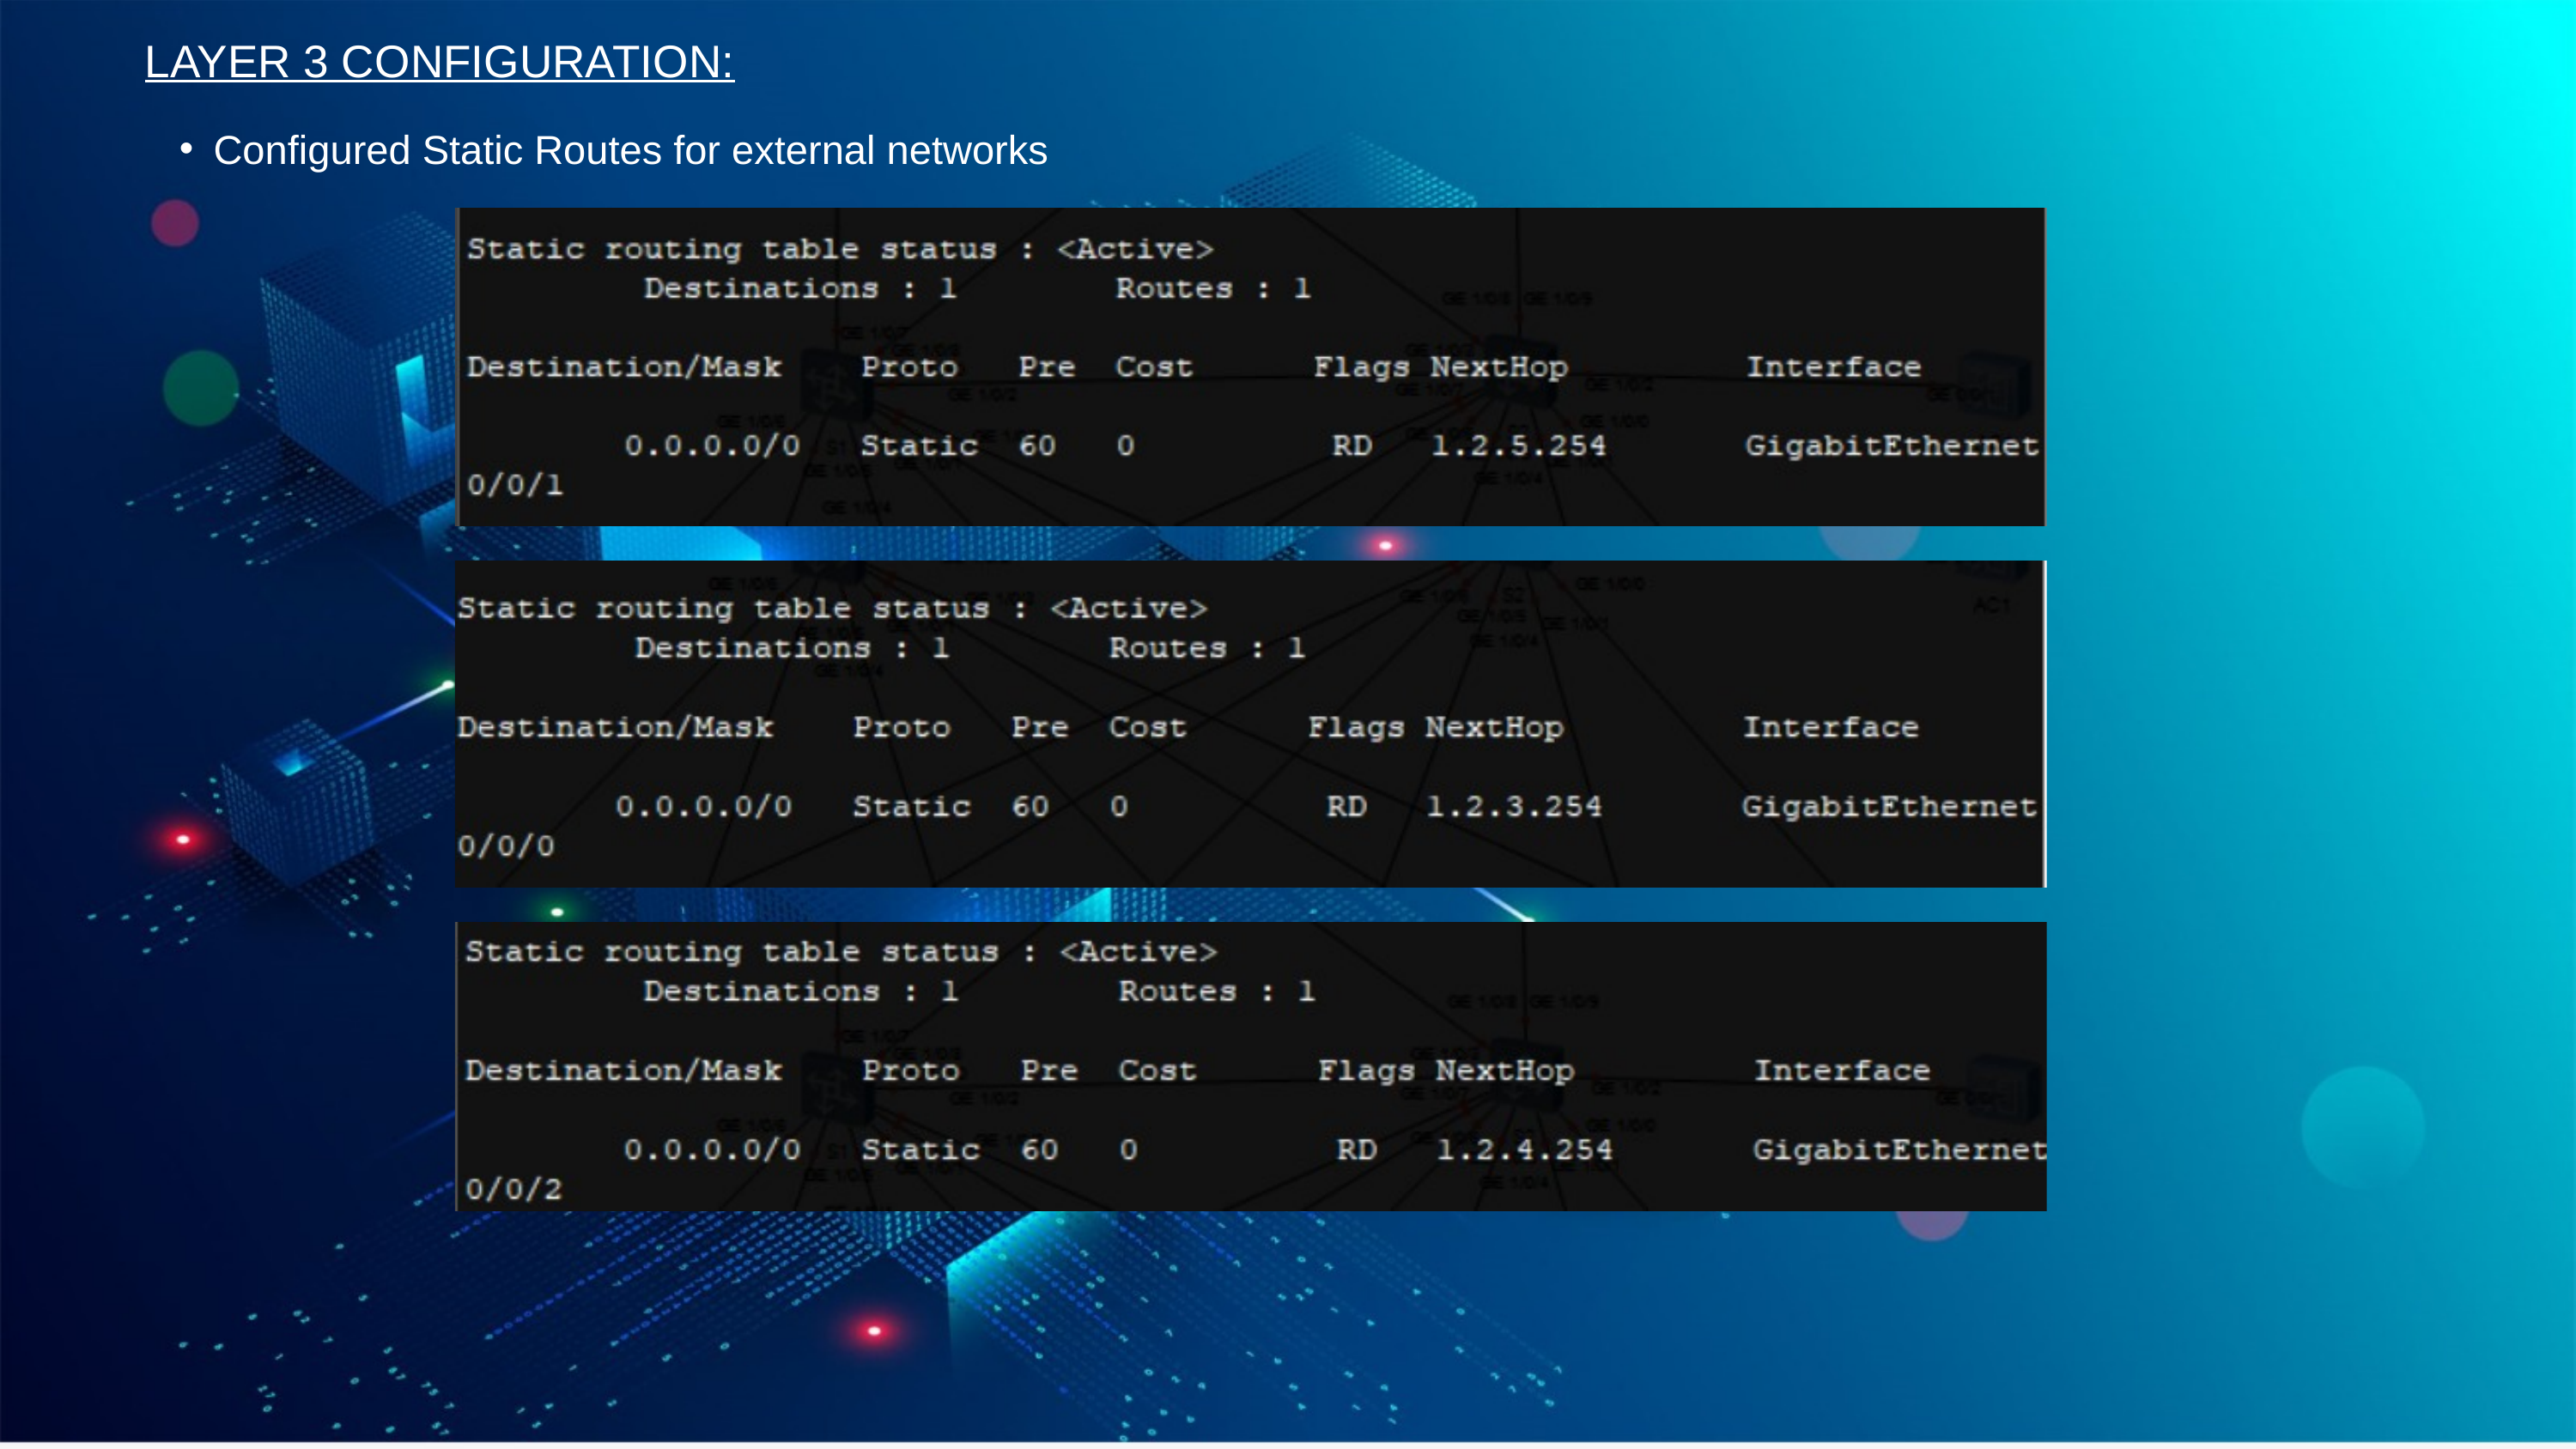

LAYER 3 CONFIGURATION:

Configured Static Routes for external networks